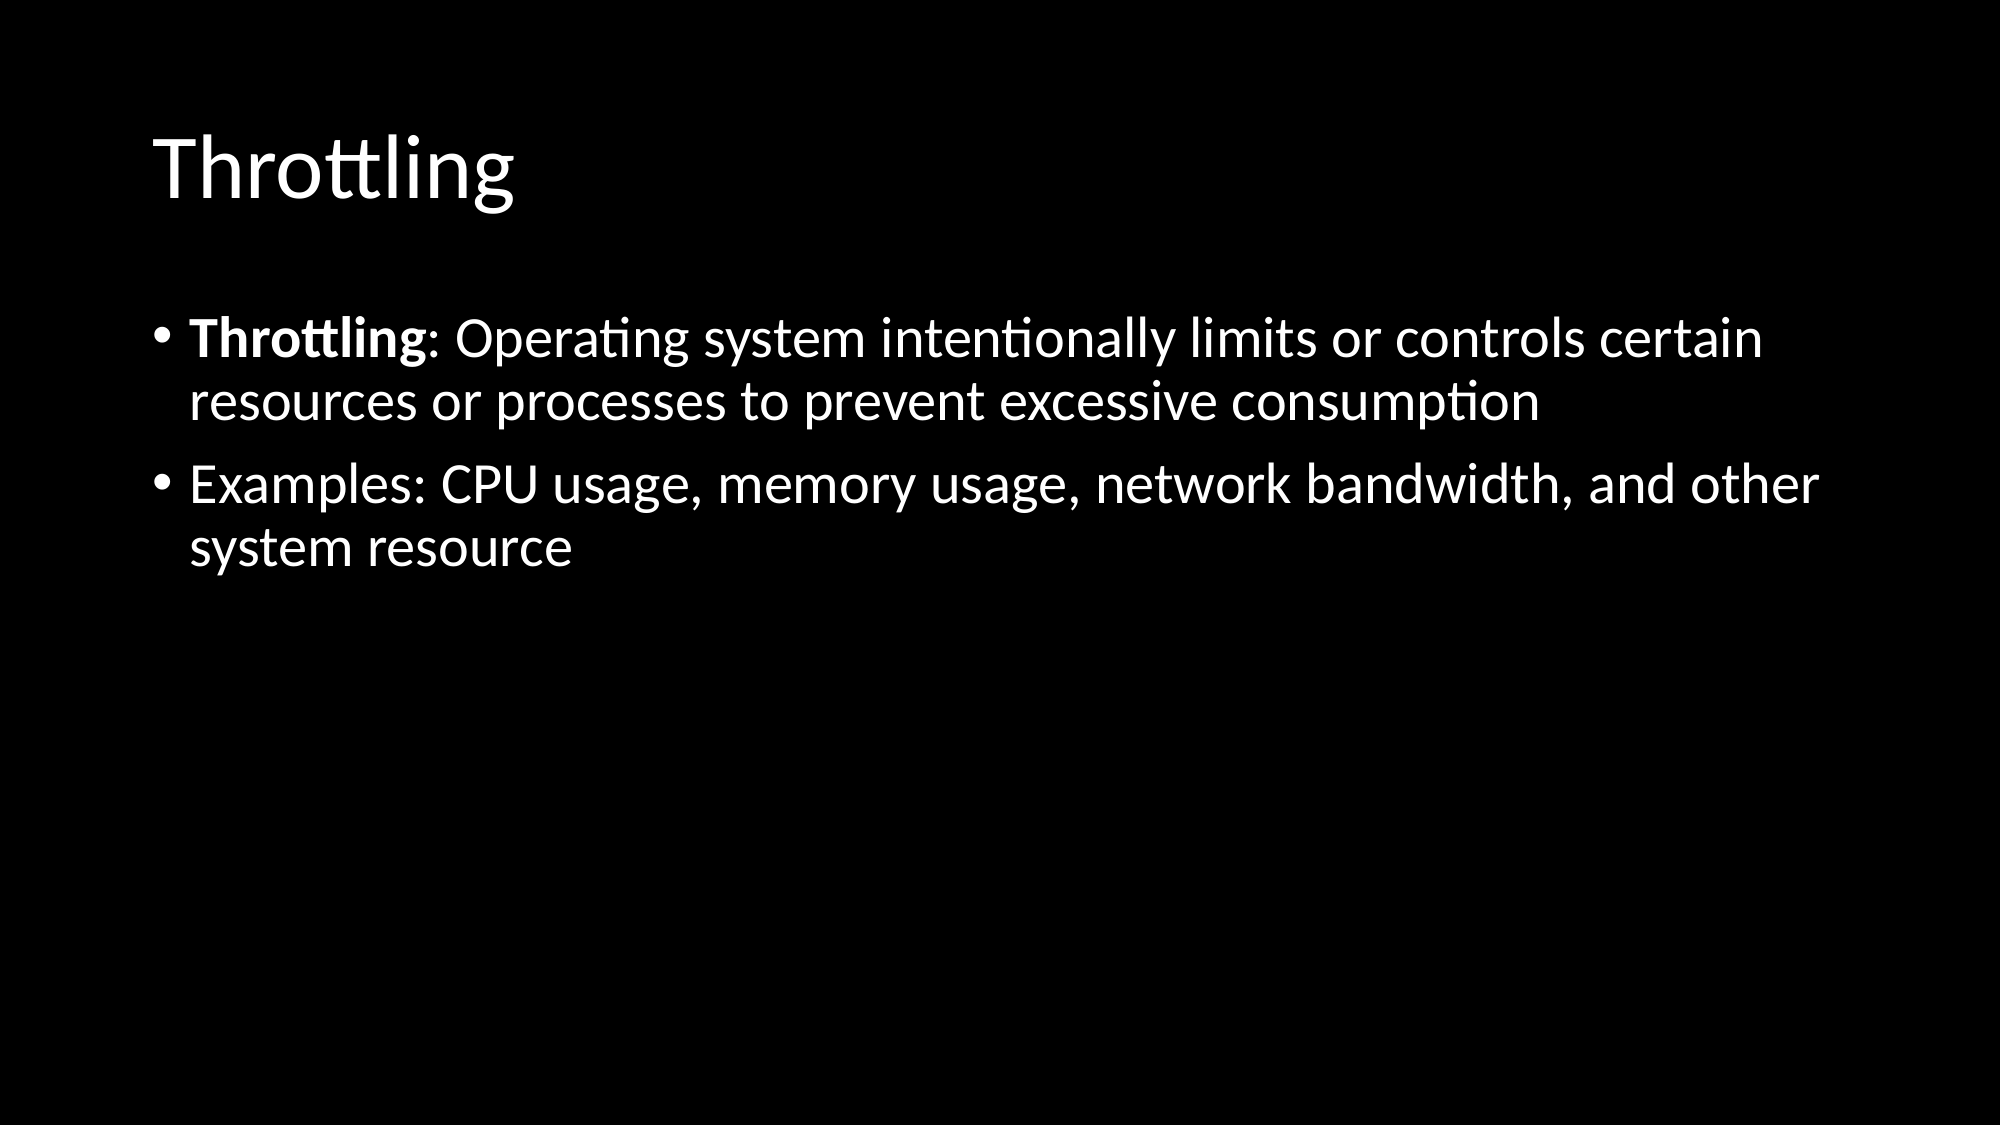

# Throttling
Throttling: Operating system intentionally limits or controls certain resources or processes to prevent excessive consumption
Examples: CPU usage, memory usage, network bandwidth, and other system resource